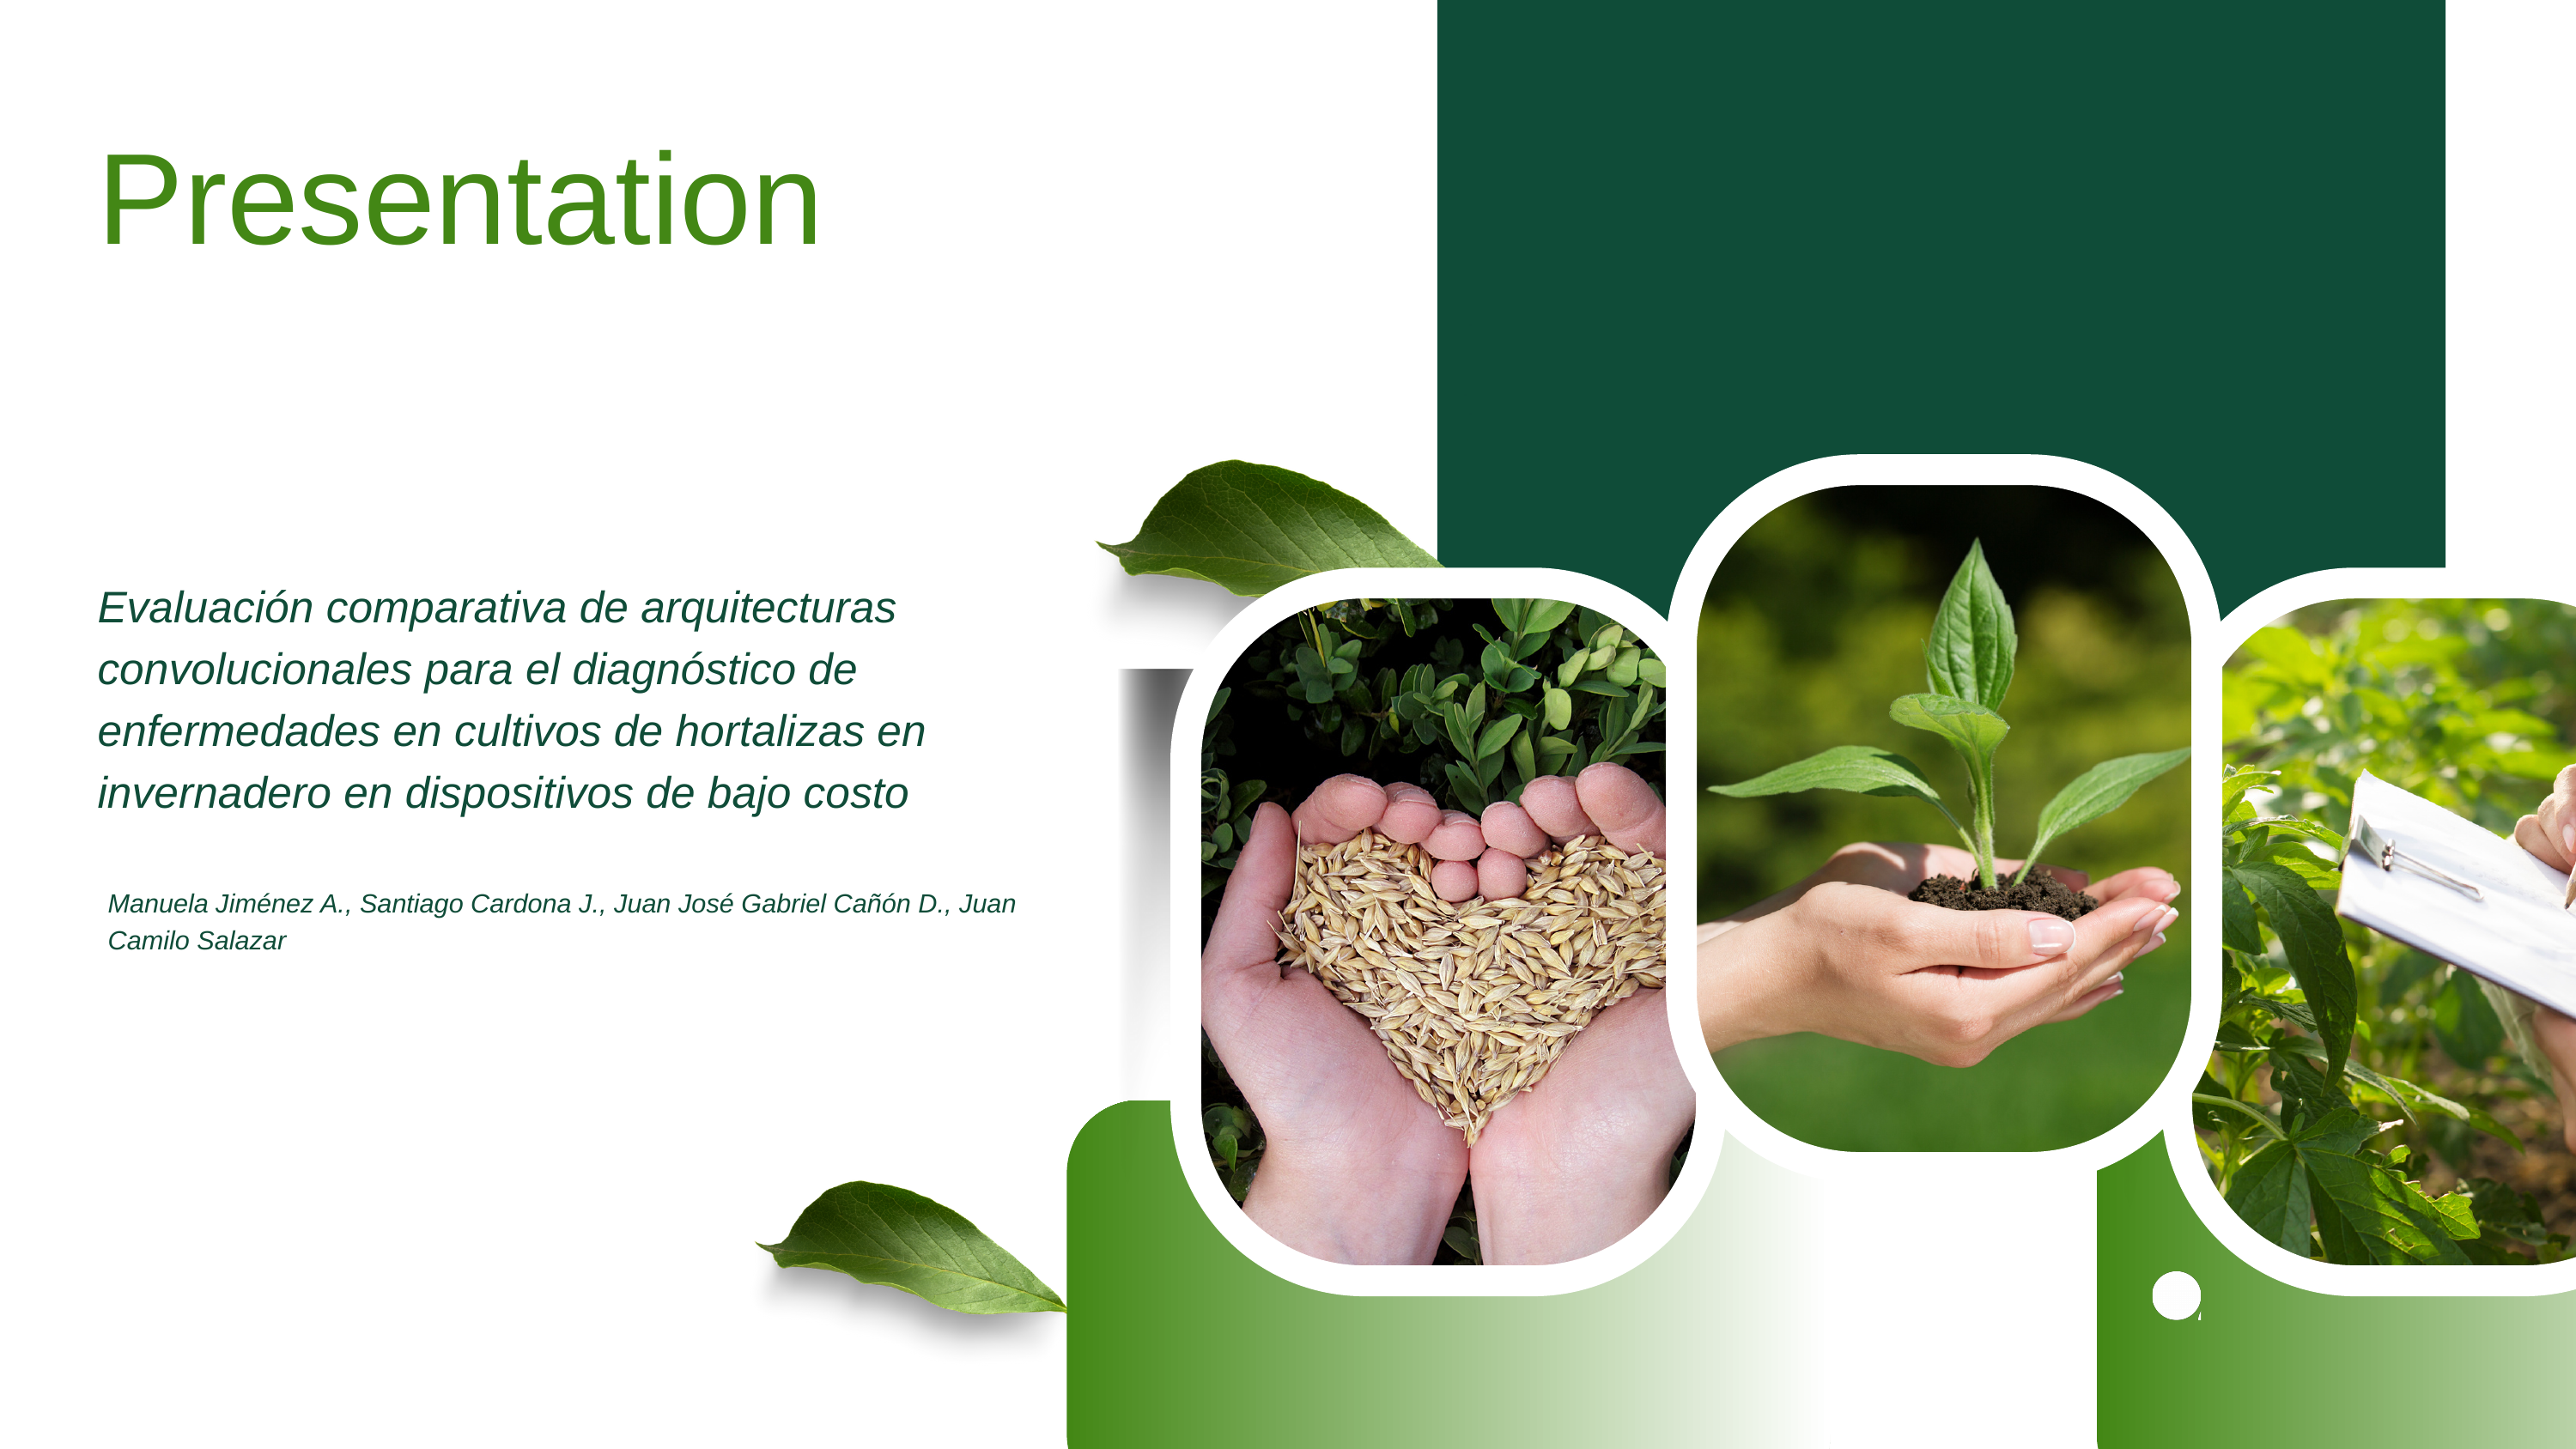

Presentation

Evaluación comparativa de arquitecturas convolucionales para el diagnóstico de enfermedades en cultivos de hortalizas en invernadero en dispositivos de bajo costo

Manuela Jiménez A., Santiago Cardona J., Juan José Gabriel Cañón D., Juan Camilo Salazar